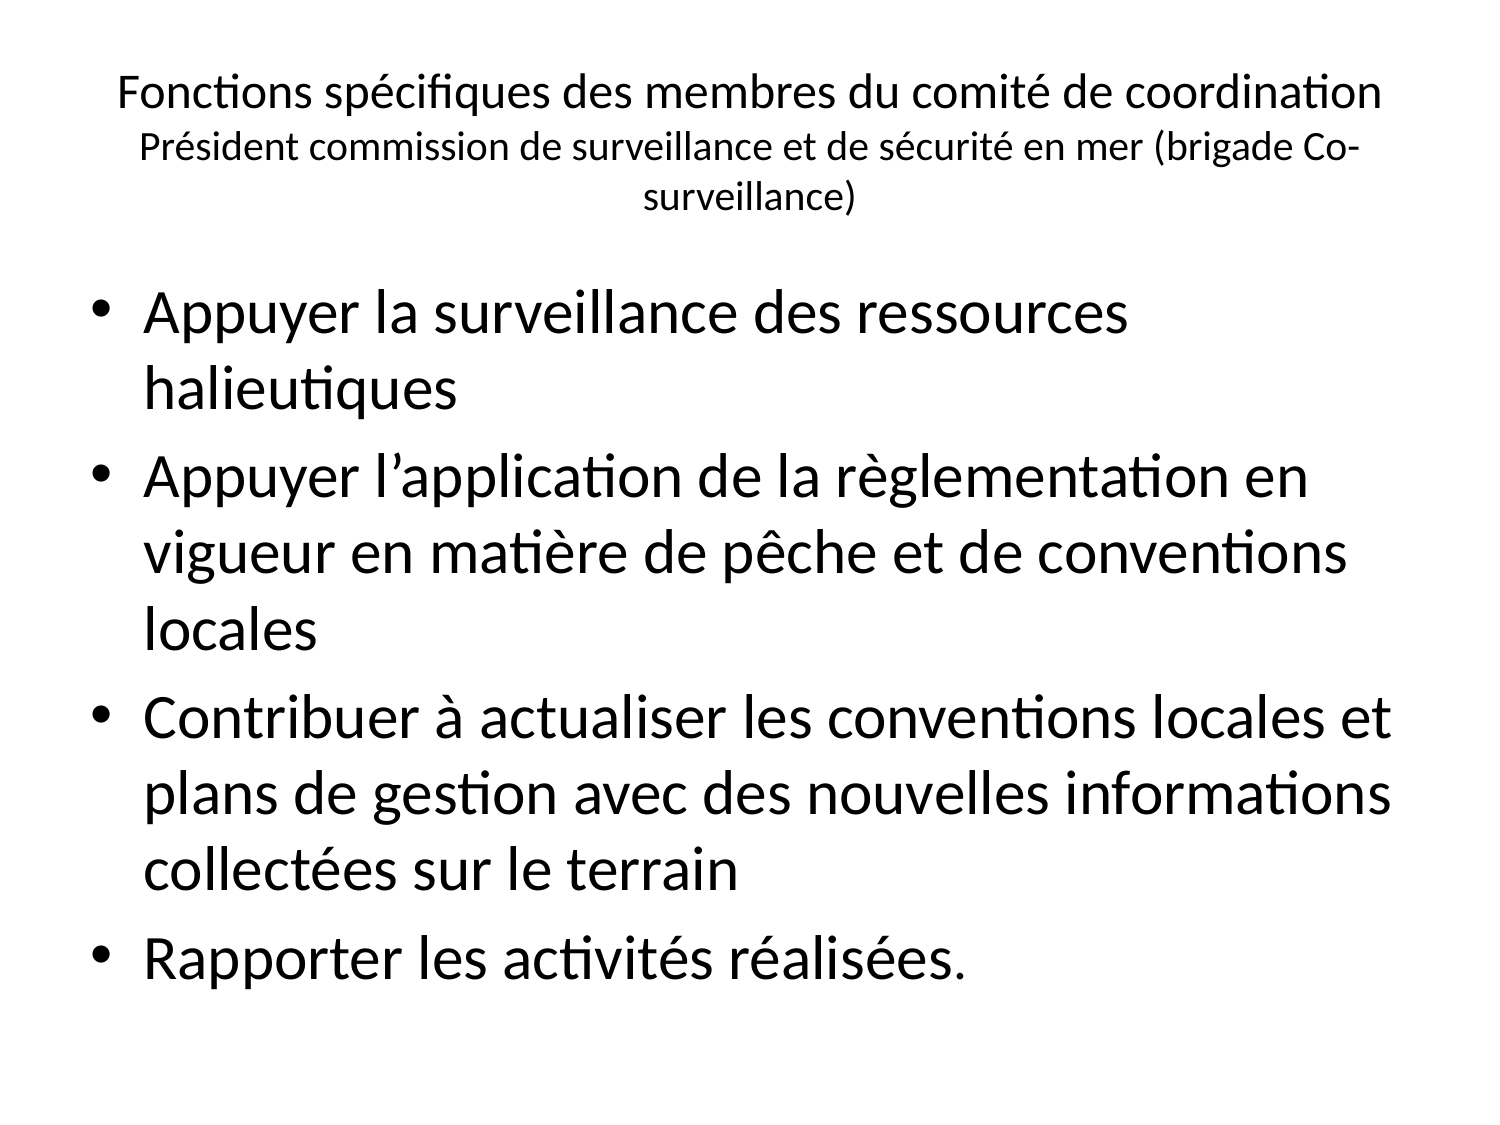

# Fonctions spécifiques des membres du comité de coordination Président commission de surveillance et de sécurité en mer (brigade Co-surveillance)
Appuyer la surveillance des ressources halieutiques
Appuyer l’application de la règlementation en vigueur en matière de pêche et de conventions locales
Contribuer à actualiser les conventions locales et plans de gestion avec des nouvelles informations collectées sur le terrain
Rapporter les activités réalisées.